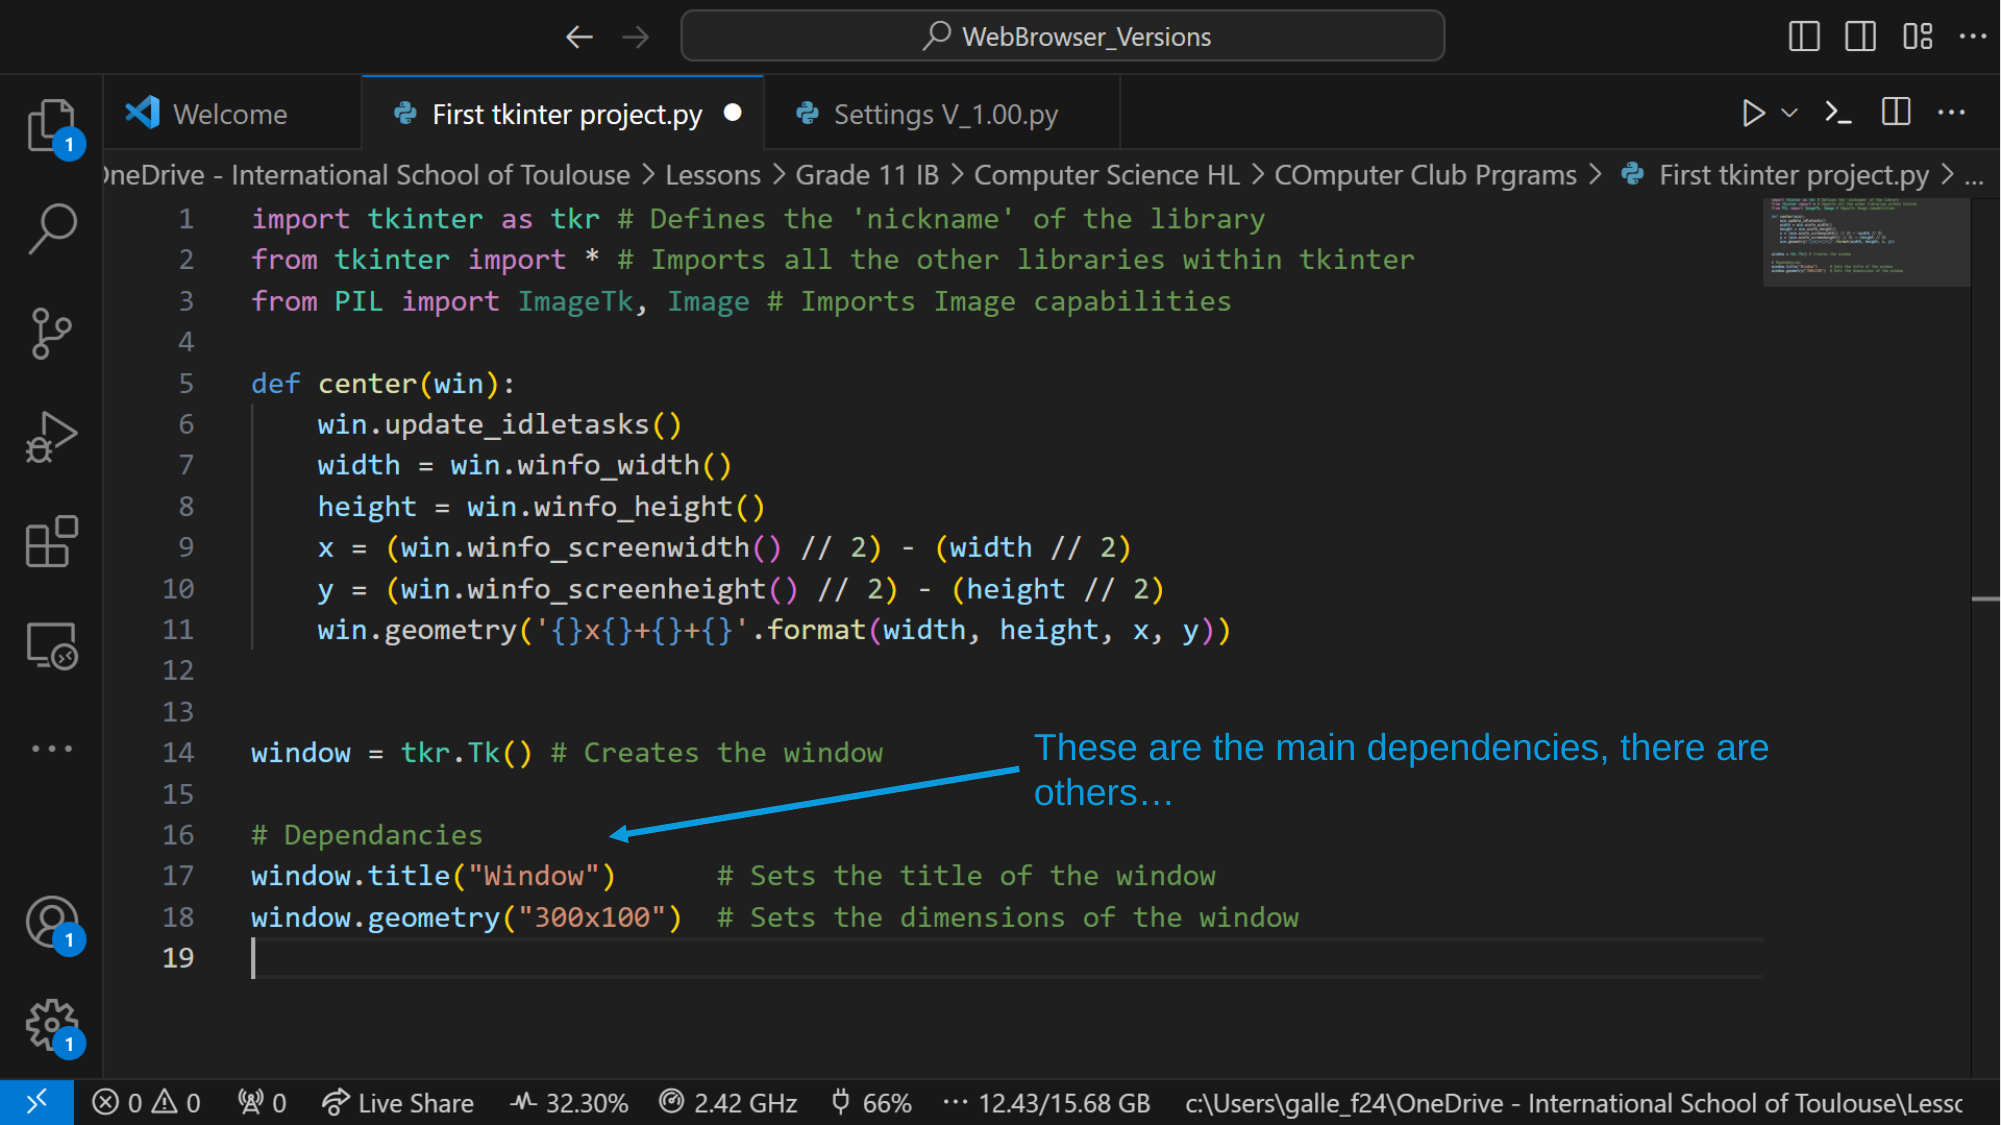

These are the main dependencies, there are others…